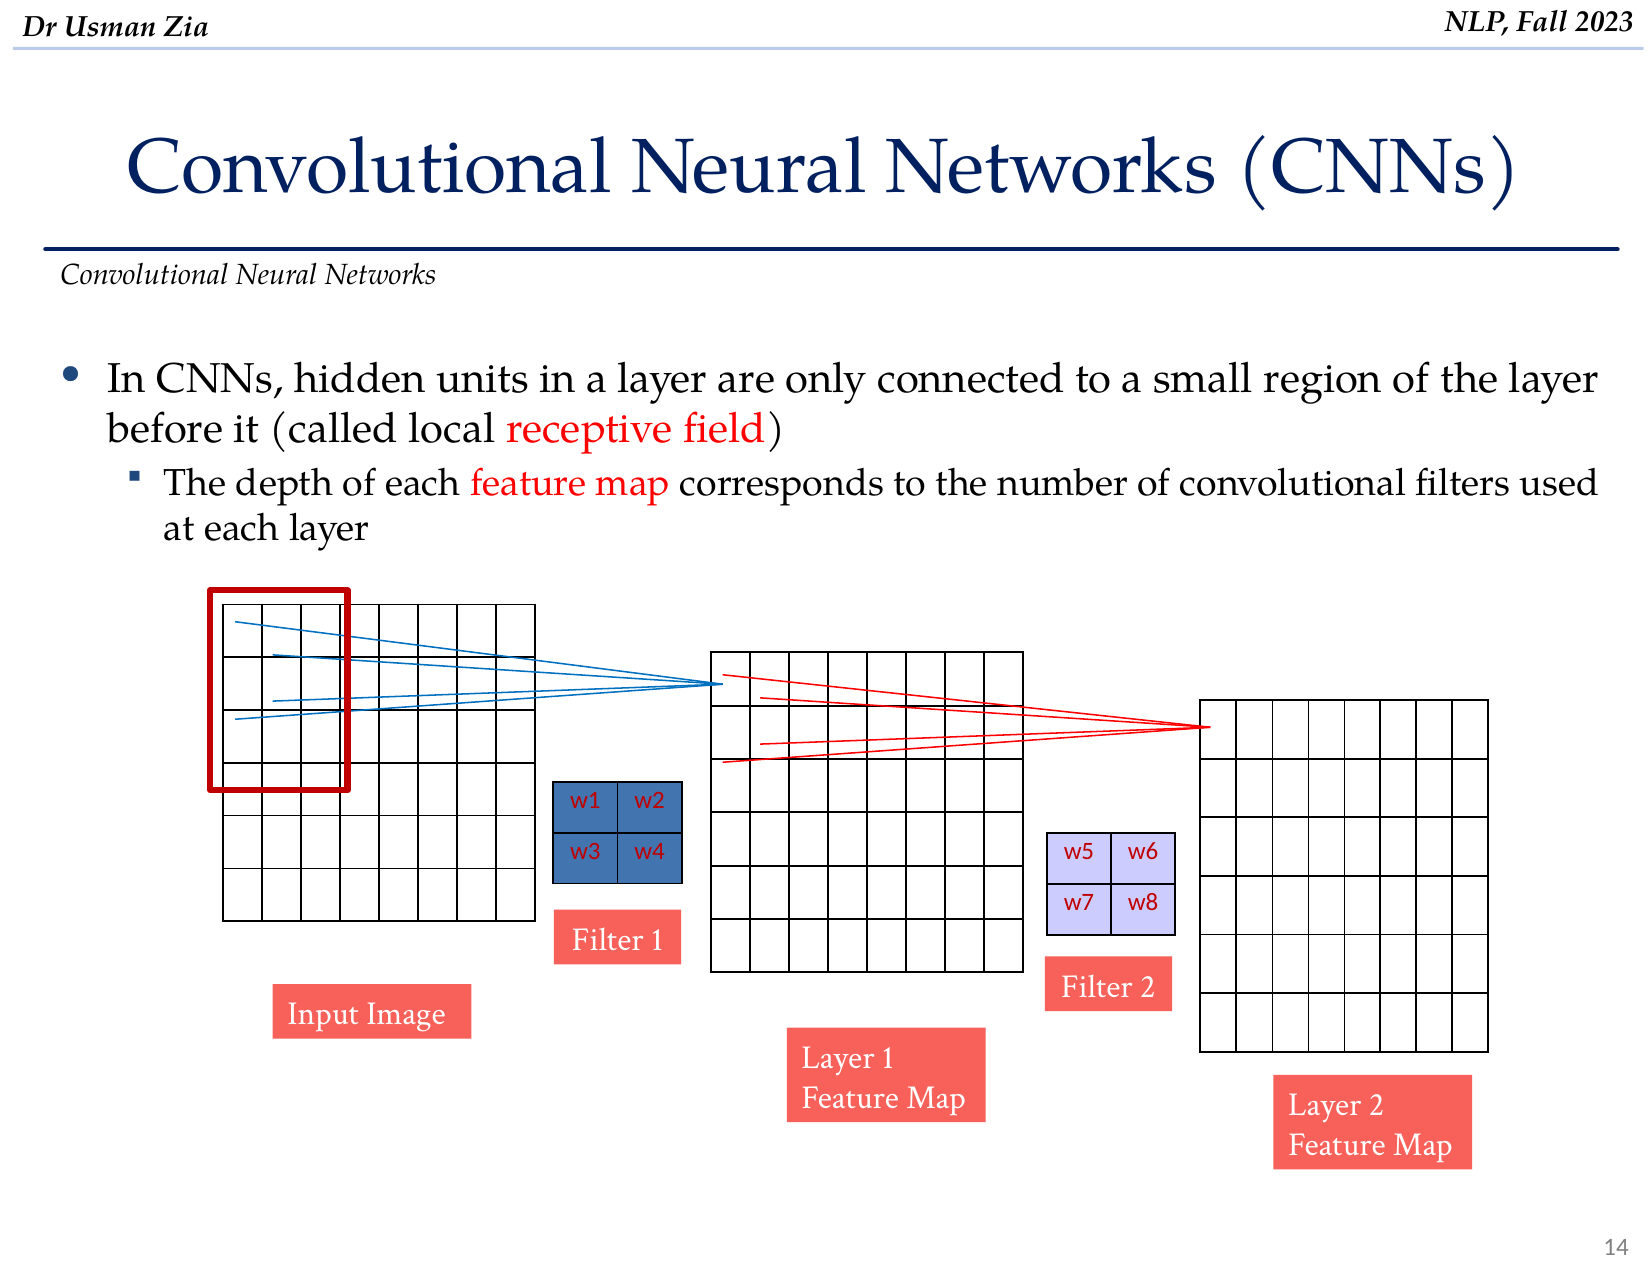

# Convolutional Neural Networks (CNNs)
Convolutional Neural Networks

In CNNs, hidden units in a layer are only connected to a small region of the layer before it (called local receptive field)
The depth of each feature map corresponds to the number of convolutional filters used at each layer

|  |  |  |  |  |  |  |  |
| --- | --- | --- | --- | --- | --- | --- | --- |
|  |  |  |  |  |  |  |  |
|  |  |  |  |  |  |  |  |
|  |  |  |  |  |  |  |  |
|  |  |  |  |  |  |  |  |
|  |  |  |  |  |  |  |  |
|  |  |  |  |  |  |  |  |
| --- | --- | --- | --- | --- | --- | --- | --- |
|  |  |  |  |  |  |  |  |
|  |  |  |  |  |  |  |  |
|  |  |  |  |  |  |  |  |
|  |  |  |  |  |  |  |  |
|  |  |  |  |  |  |  |  |
|  |  |  |  |  |  |  |  |
| --- | --- | --- | --- | --- | --- | --- | --- |
|  |  |  |  |  |  |  |  |
|  |  |  |  |  |  |  |  |
|  |  |  |  |  |  |  |  |
|  |  |  |  |  |  |  |  |
|  |  |  |  |  |  |  |  |
| w1 | w2 |
| --- | --- |
| w3 | w4 |
| w5 | w6 |
| --- | --- |
| w7 | w8 |
Filter 1
Filter 2
Input Image
Layer 1 Feature Map
Layer 2 Feature Map